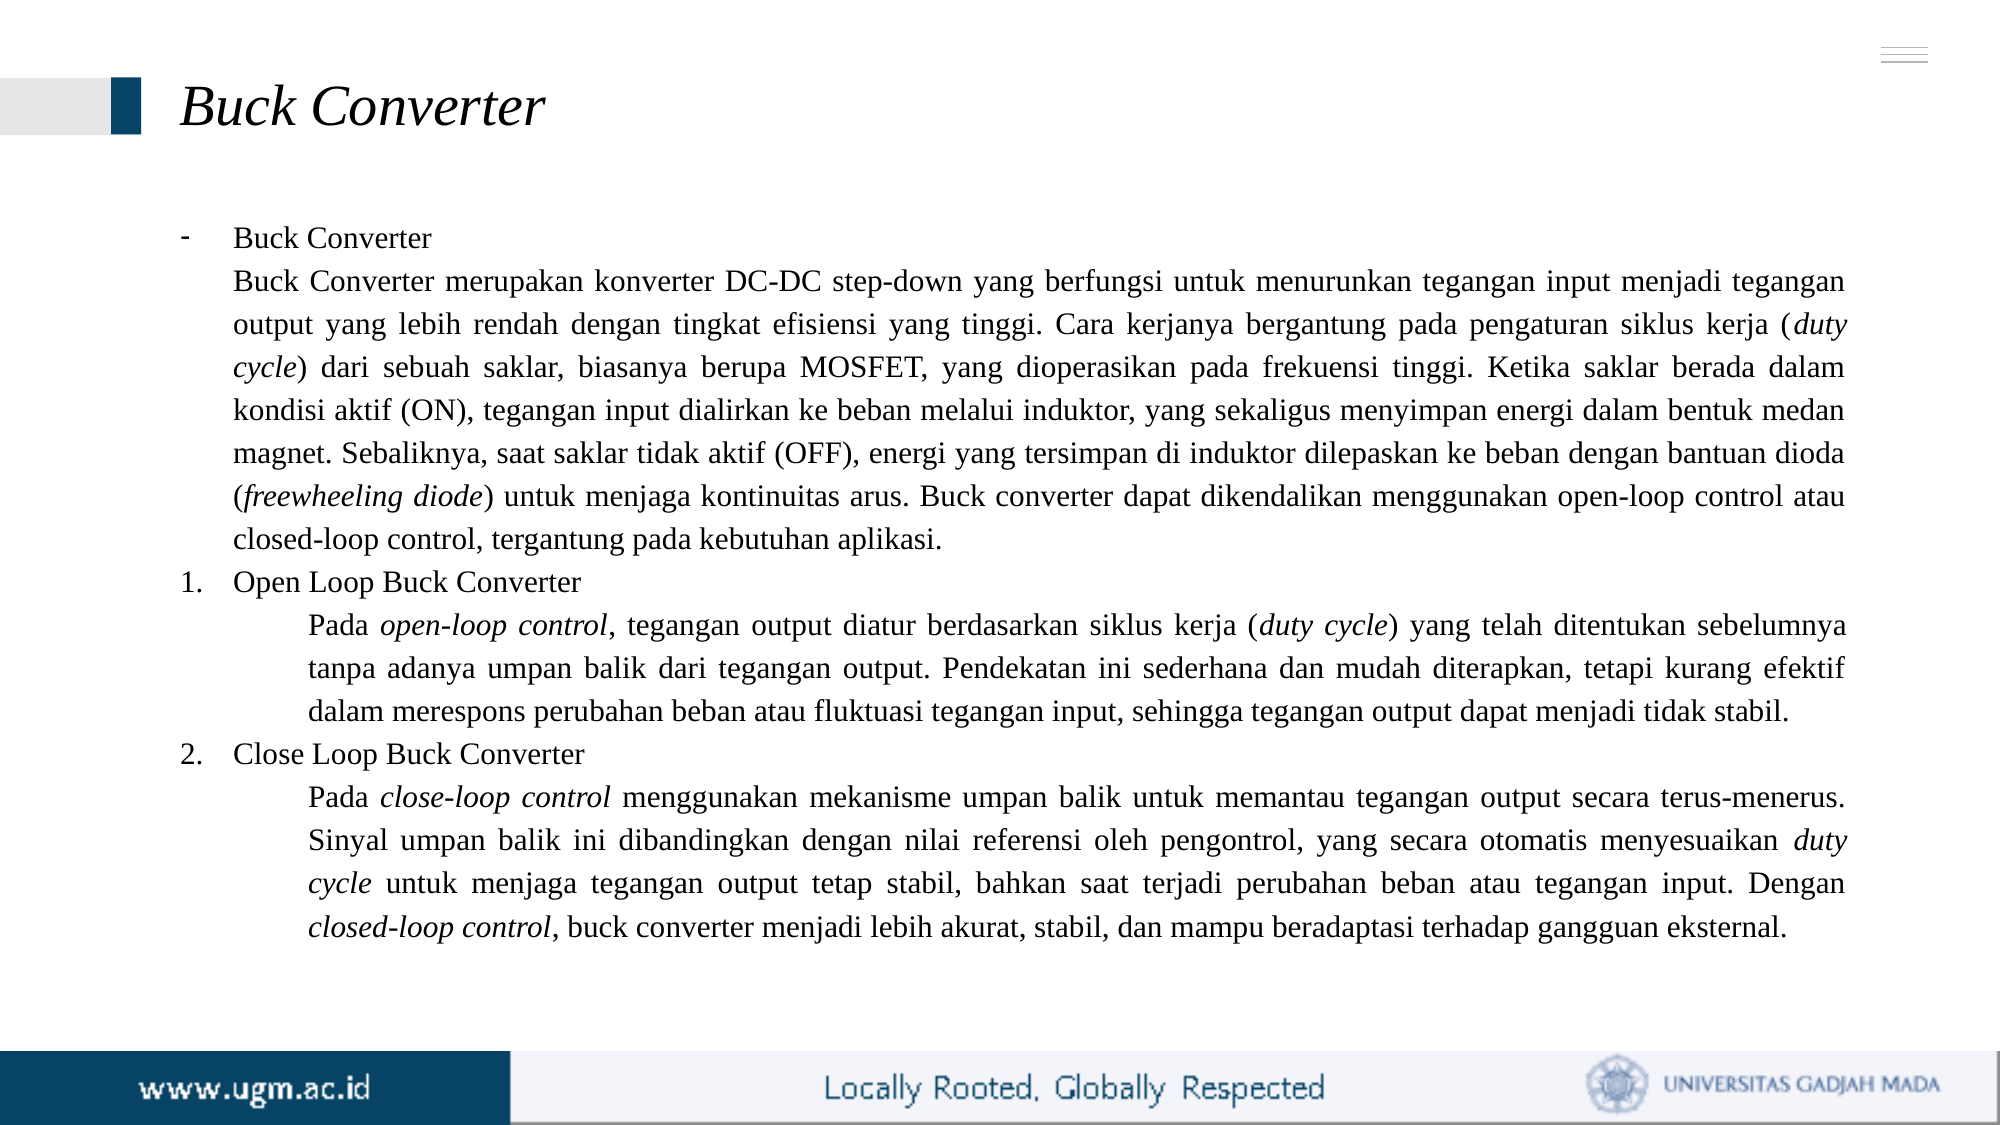

# Buck Converter
Buck Converter
Buck Converter merupakan konverter DC-DC step-down yang berfungsi untuk menurunkan tegangan input menjadi tegangan output yang lebih rendah dengan tingkat efisiensi yang tinggi. Cara kerjanya bergantung pada pengaturan siklus kerja (duty cycle) dari sebuah saklar, biasanya berupa MOSFET, yang dioperasikan pada frekuensi tinggi. Ketika saklar berada dalam kondisi aktif (ON), tegangan input dialirkan ke beban melalui induktor, yang sekaligus menyimpan energi dalam bentuk medan magnet. Sebaliknya, saat saklar tidak aktif (OFF), energi yang tersimpan di induktor dilepaskan ke beban dengan bantuan dioda (freewheeling diode) untuk menjaga kontinuitas arus. Buck converter dapat dikendalikan menggunakan open-loop control atau closed-loop control, tergantung pada kebutuhan aplikasi.
Open Loop Buck Converter
Pada open-loop control, tegangan output diatur berdasarkan siklus kerja (duty cycle) yang telah ditentukan sebelumnya tanpa adanya umpan balik dari tegangan output. Pendekatan ini sederhana dan mudah diterapkan, tetapi kurang efektif dalam merespons perubahan beban atau fluktuasi tegangan input, sehingga tegangan output dapat menjadi tidak stabil.
Close Loop Buck Converter
Pada close-loop control menggunakan mekanisme umpan balik untuk memantau tegangan output secara terus-menerus. Sinyal umpan balik ini dibandingkan dengan nilai referensi oleh pengontrol, yang secara otomatis menyesuaikan duty cycle untuk menjaga tegangan output tetap stabil, bahkan saat terjadi perubahan beban atau tegangan input. Dengan closed-loop control, buck converter menjadi lebih akurat, stabil, dan mampu beradaptasi terhadap gangguan eksternal.